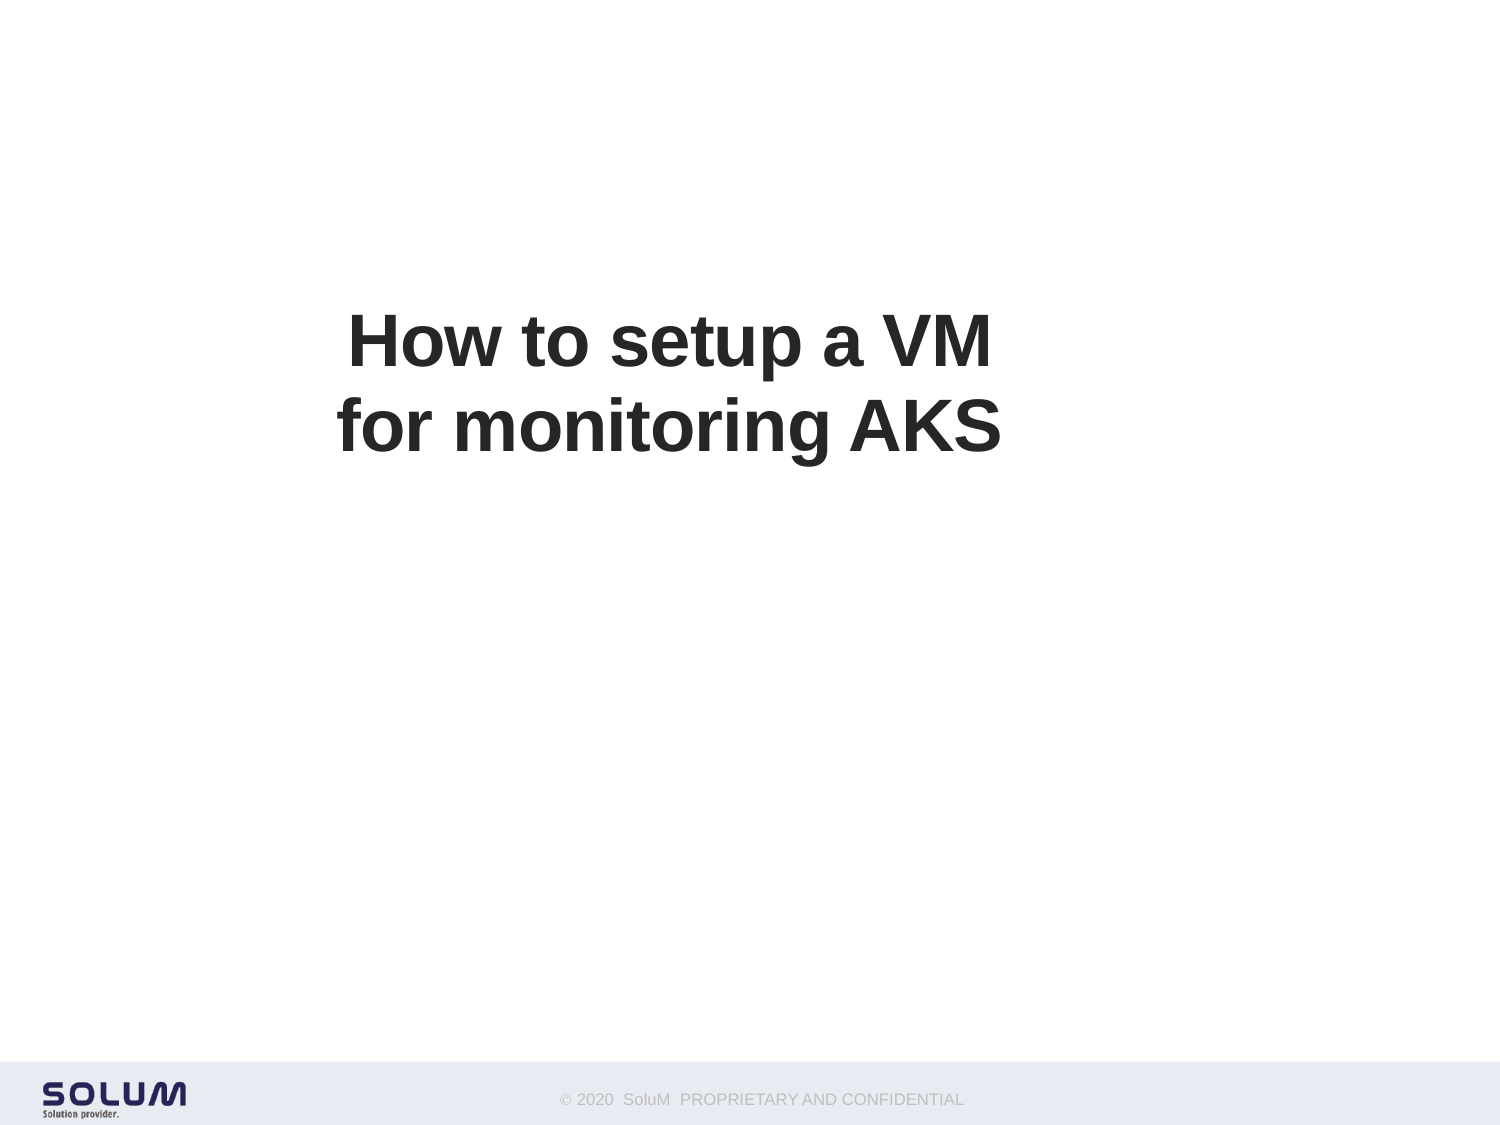

# How to setup a VM for monitoring AKS